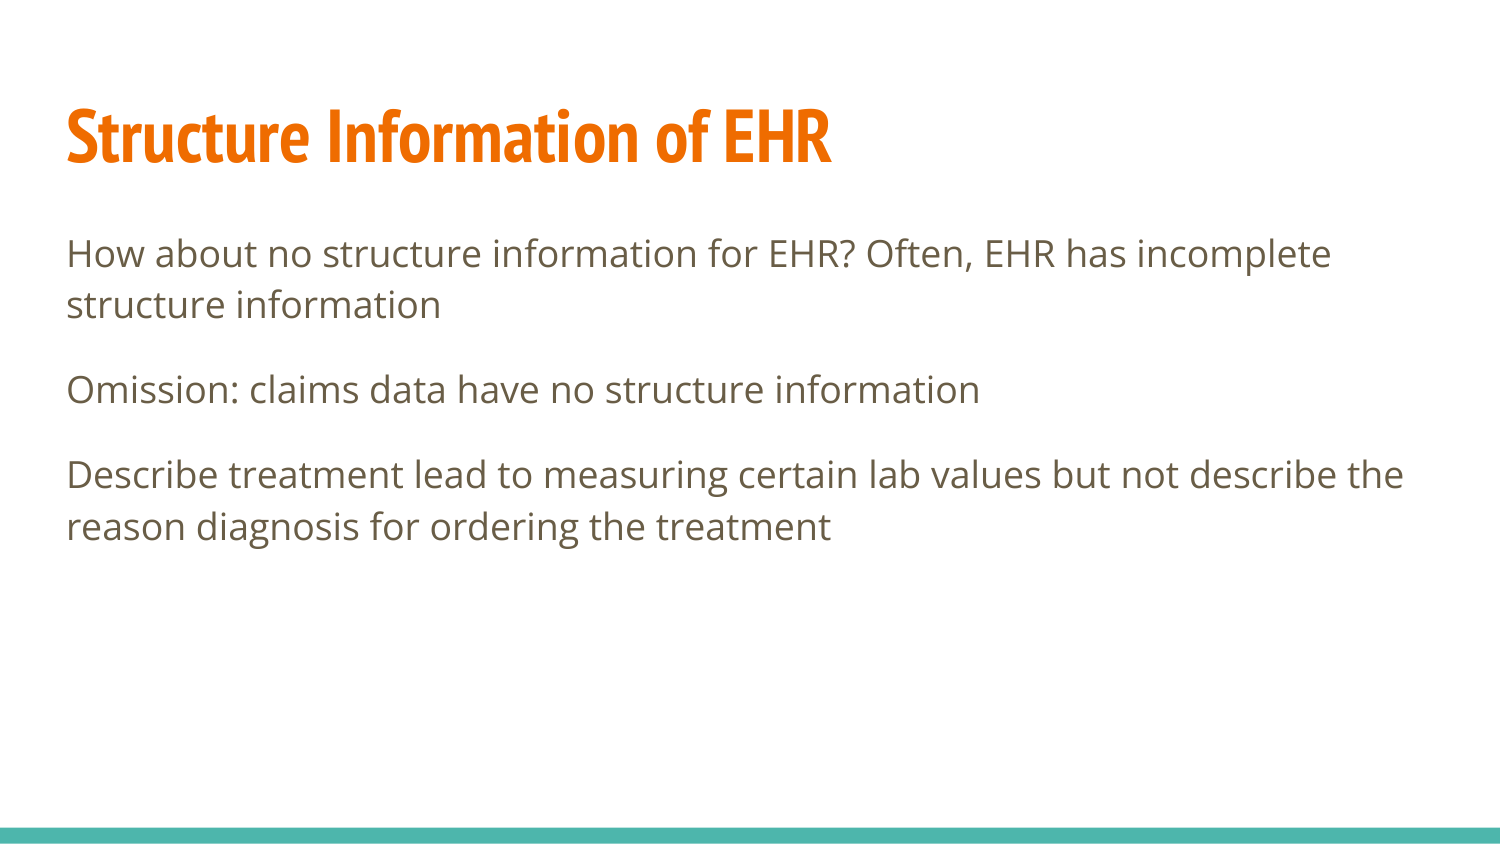

# Structure Information of EHR
How about no structure information for EHR? Often, EHR has incomplete structure information
Omission: claims data have no structure information
Describe treatment lead to measuring certain lab values but not describe the reason diagnosis for ordering the treatment